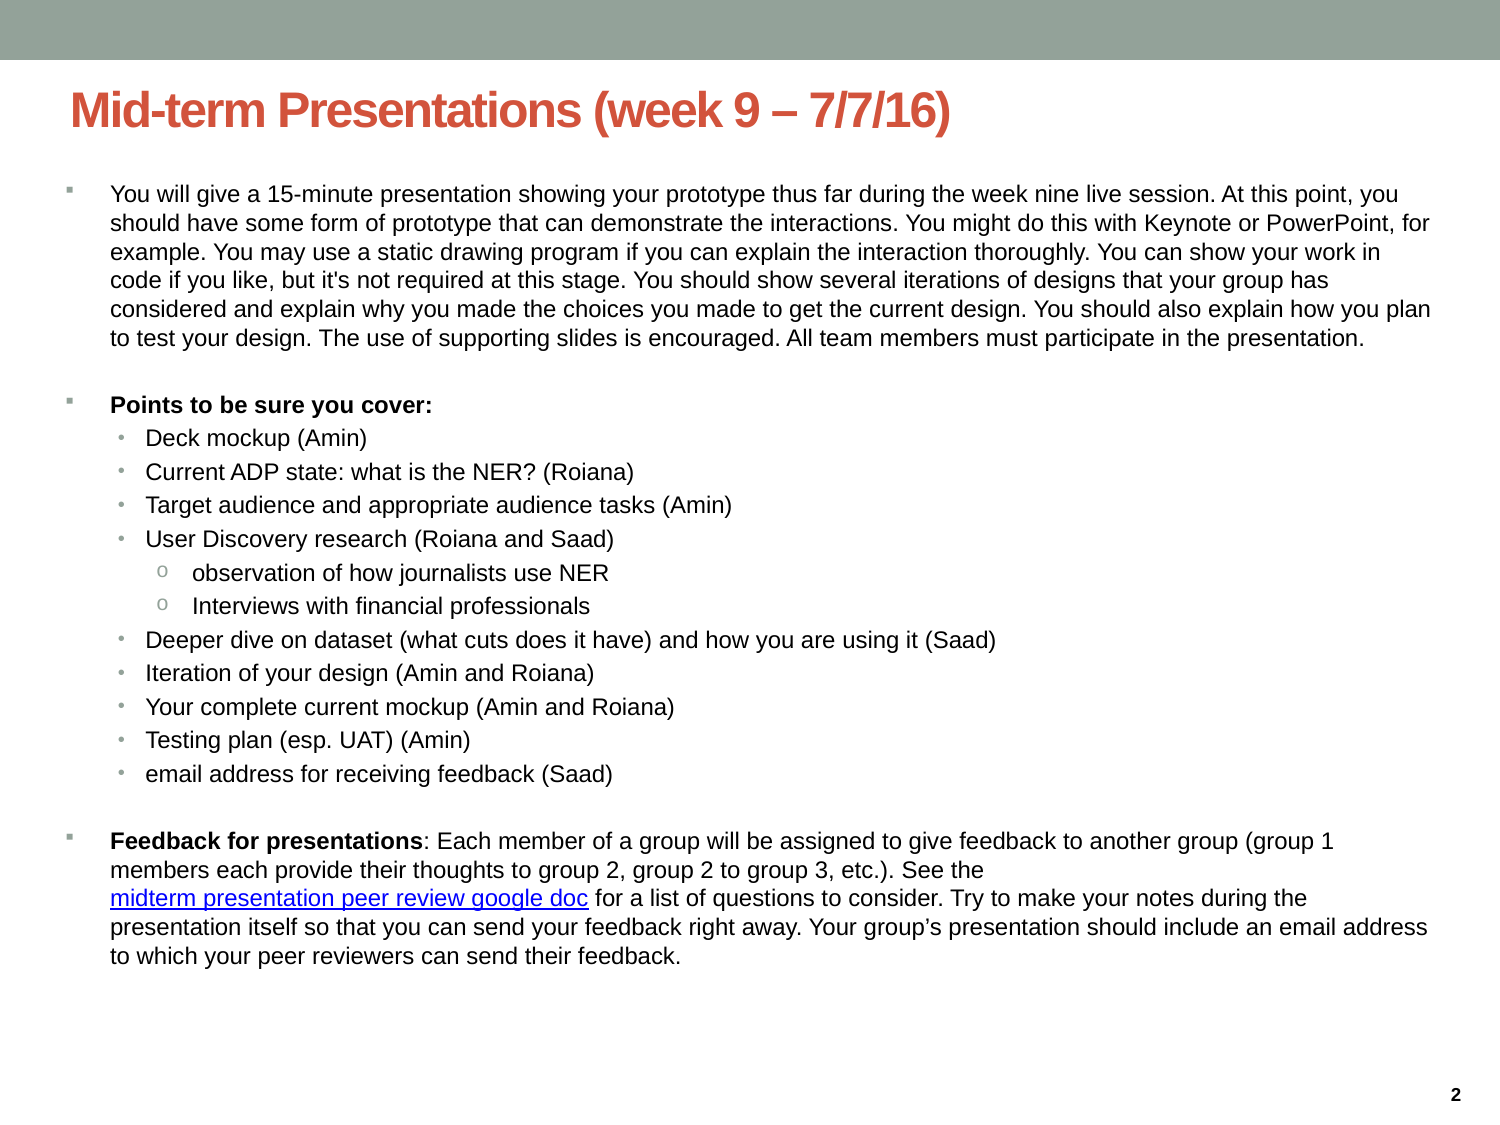

# Mid-term Presentations (week 9 – 7/7/16)

You will give a 15-minute presentation showing your prototype thus far during the week nine live session. At this point, you should have some form of prototype that can demonstrate the interactions. You might do this with Keynote or PowerPoint, for example. You may use a static drawing program if you can explain the interaction thoroughly. You can show your work in code if you like, but it's not required at this stage. You should show several iterations of designs that your group has considered and explain why you made the choices you made to get the current design. You should also explain how you plan to test your design. The use of supporting slides is encouraged. All team members must participate in the presentation.

Points to be sure you cover:
Deck mockup (Amin)
Current ADP state: what is the NER? (Roiana)
Target audience and appropriate audience tasks (Amin)
User Discovery research (Roiana and Saad)
observation of how journalists use NER
Interviews with financial professionals
Deeper dive on dataset (what cuts does it have) and how you are using it (Saad)
Iteration of your design (Amin and Roiana)
Your complete current mockup (Amin and Roiana)
Testing plan (esp. UAT) (Amin)
email address for receiving feedback (Saad)

Feedback for presentations: Each member of a group will be assigned to give feedback to another group (group 1 members each provide their thoughts to group 2, group 2 to group 3, etc.). See the midterm presentation peer review google doc for a list of questions to consider. Try to make your notes during the presentation itself so that you can send your feedback right away. Your group’s presentation should include an email address to which your peer reviewers can send their feedback.